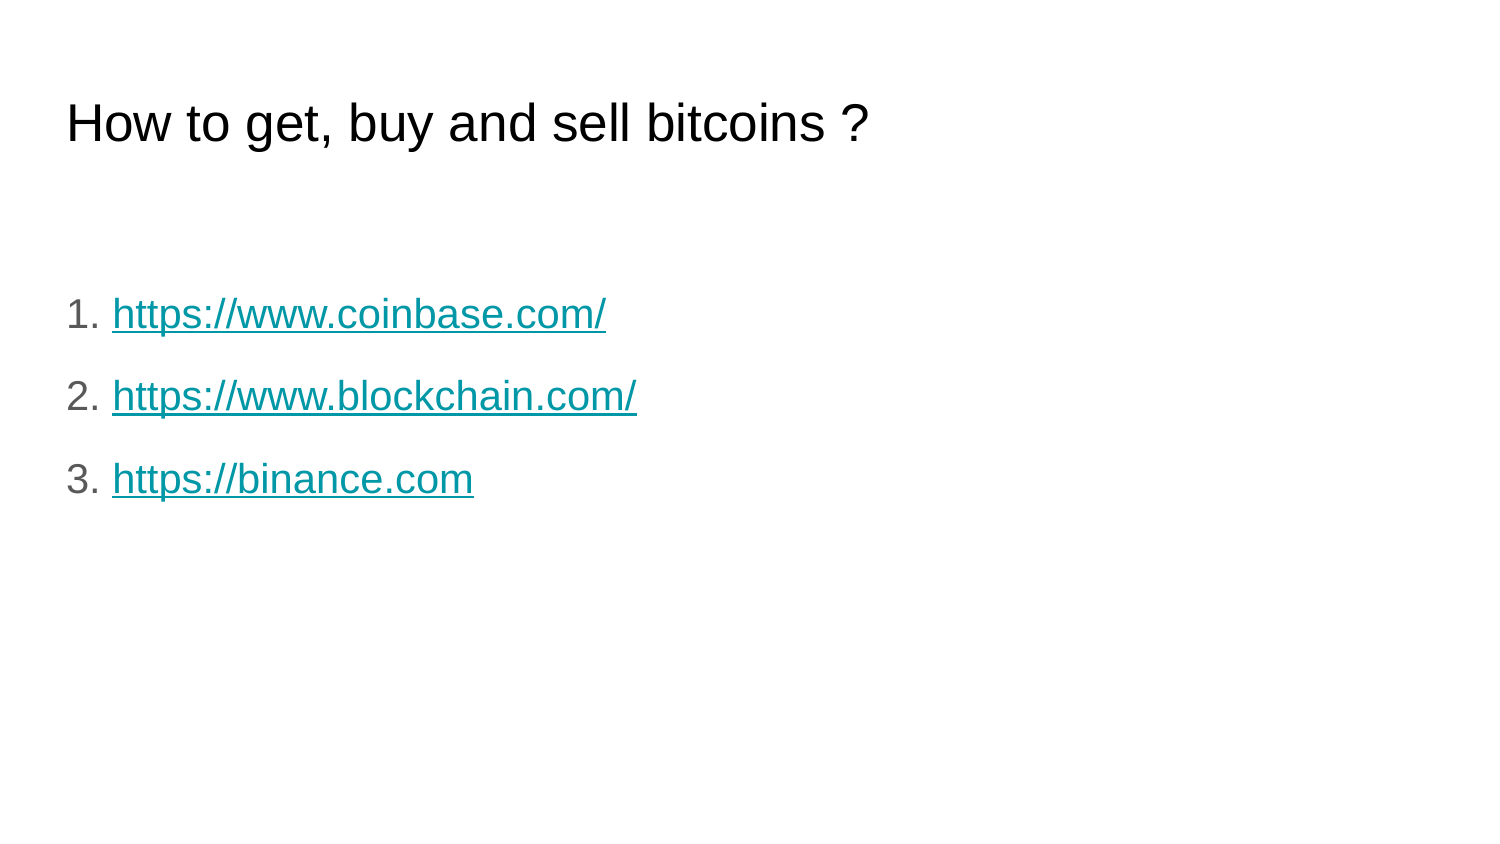

# How to get, buy and sell bitcoins ?

1. https://www.coinbase.com/
2. https://www.blockchain.com/
3. https://binance.com